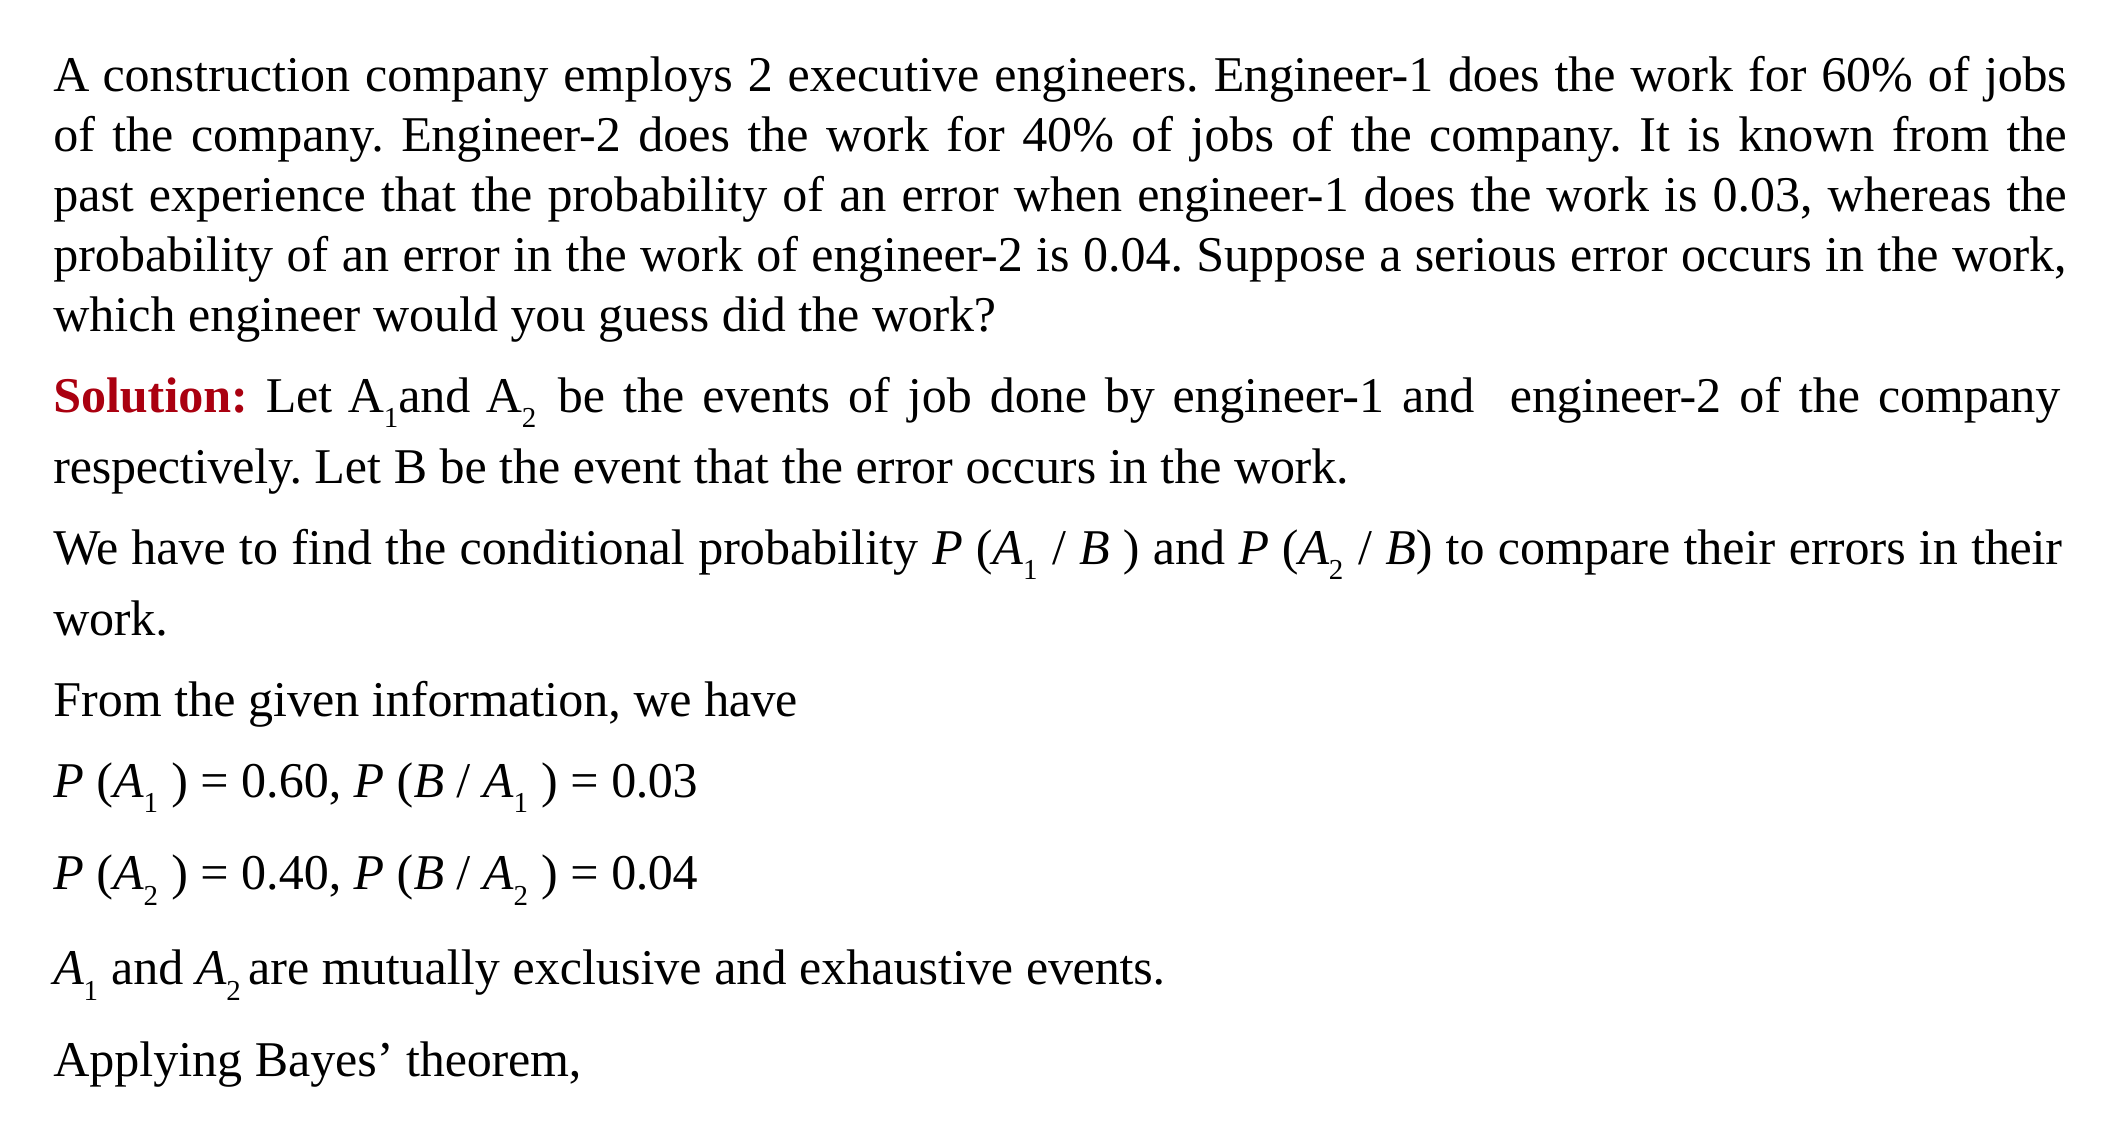

A construction company employs 2 executive engineers. Engineer-1 does the work for 60% of jobs of the company. Engineer-2 does the work for 40% of jobs of the company. It is known from the past experience that the probability of an error when engineer-1 does the work is 0.03, whereas the probability of an error in the work of engineer-2 is 0.04. Suppose a serious error occurs in the work, which engineer would you guess did the work?
Solution: Let A1and A2 be the events of job done by engineer-1 and  engineer-2 of the company respectively. Let B be the event that the error occurs in the work.
We have to find the conditional probability P (A1 / B ) and P (A2 / B) to compare their errors in their work.
From the given information, we have
P (A1 ) = 0.60, P (B / A1 ) = 0.03
P (A2 ) = 0.40, P (B / A2 ) = 0.04
A1 and A2 are mutually exclusive and exhaustive events. Applying Bayes’ theorem,